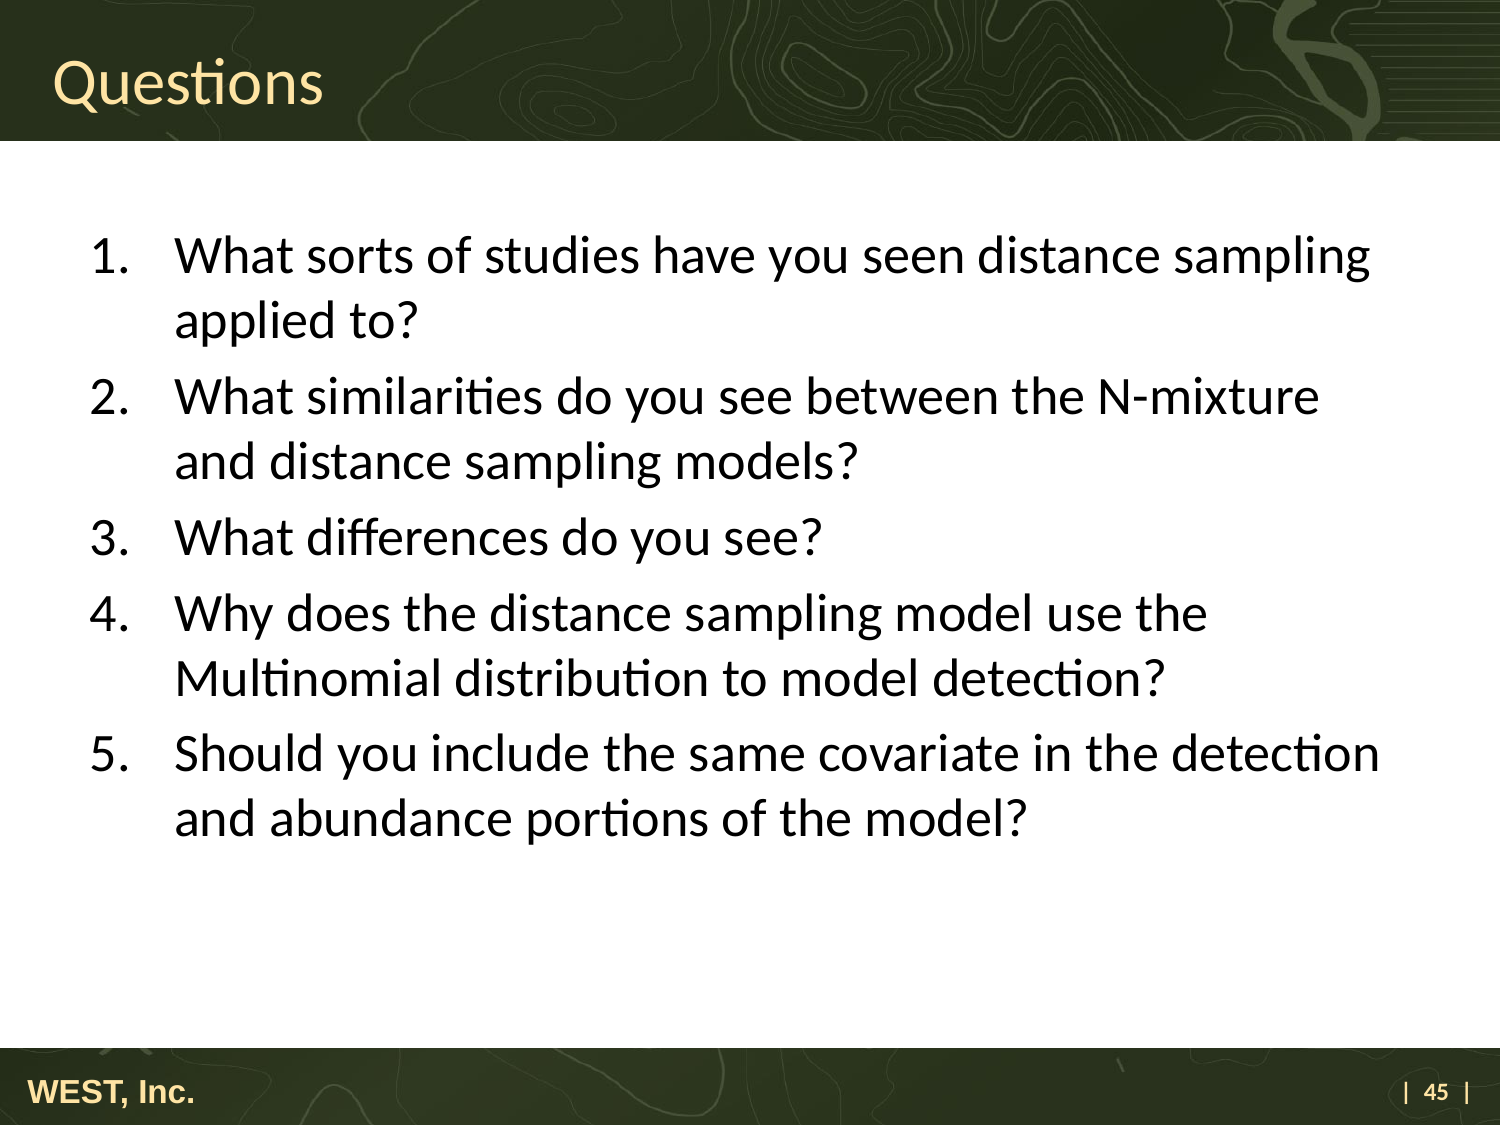

# Questions
What sorts of studies have you seen distance sampling applied to?
What similarities do you see between the N-mixture and distance sampling models?
What differences do you see?
Why does the distance sampling model use the Multinomial distribution to model detection?
Should you include the same covariate in the detection and abundance portions of the model?